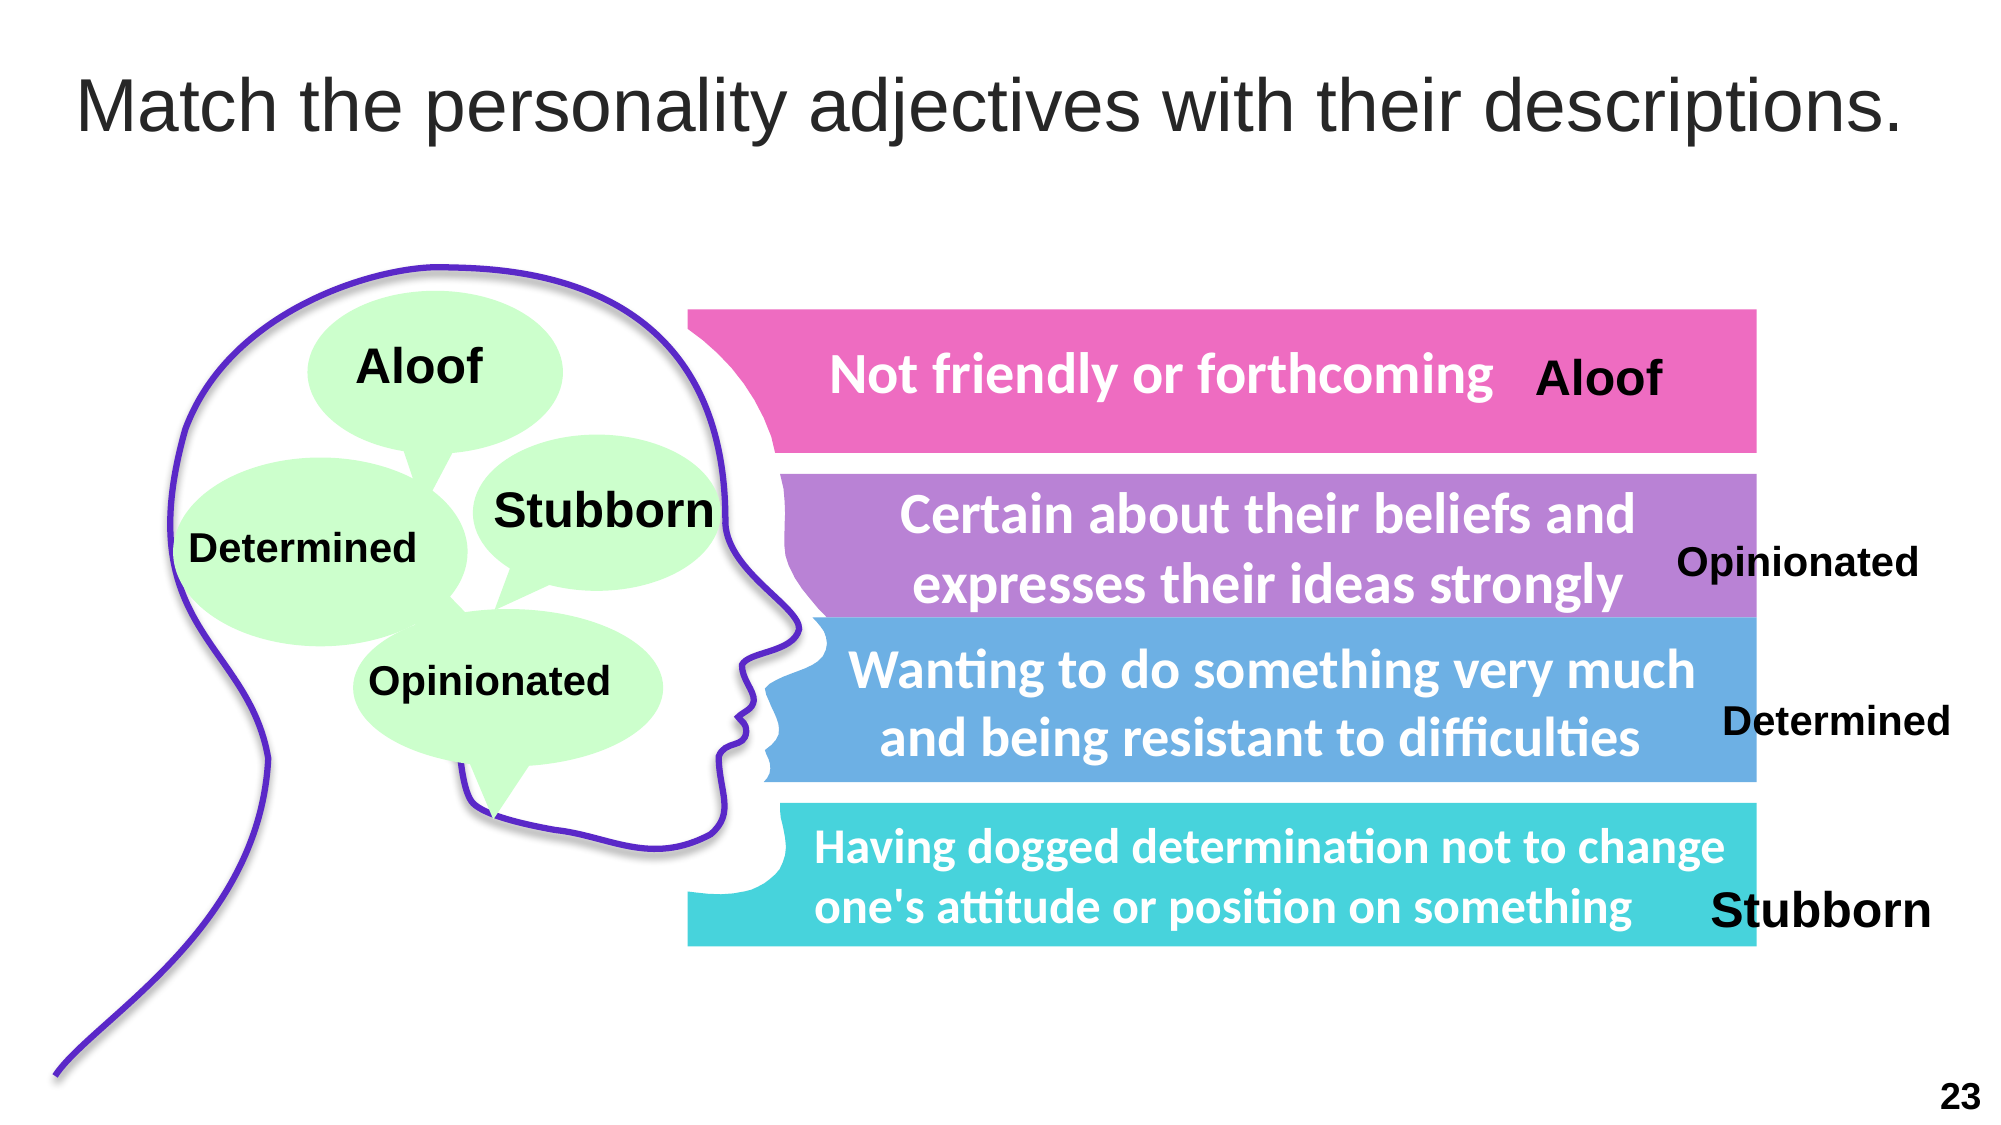

Match the personality adjectives with their descriptions.

Aloof
Not friendly or forthcoming
Aloof

Stubborn
Certain about their beliefs and expresses their ideas strongly
Determined
Opinionated

  Wanting to do something very much and being resistant to difficulties
Opinionated
Determined

Having dogged determination not to change one's attitude or position on something
Stubborn
23